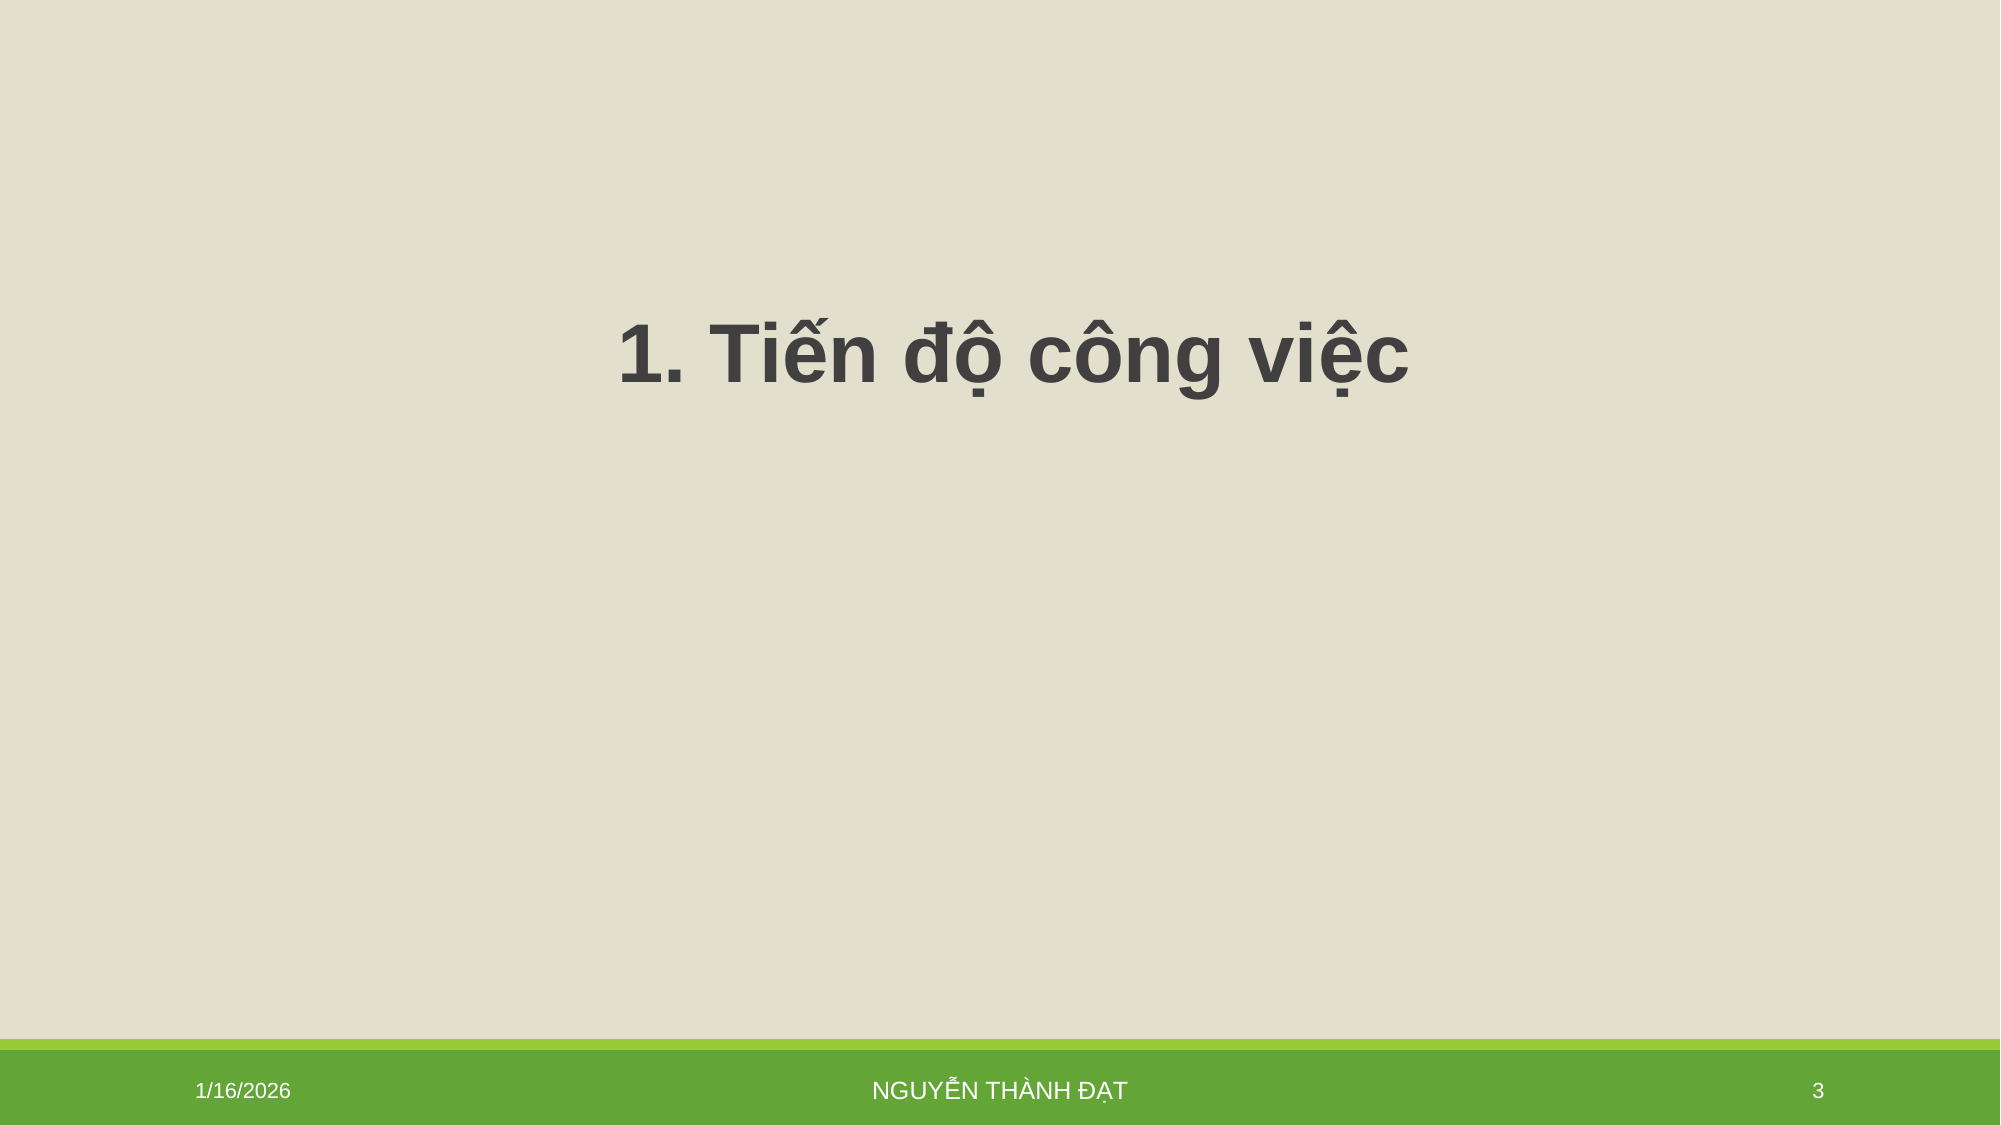

1. Tiến độ công việc
1/16/2026
Nguyễn Thành Đạt
3